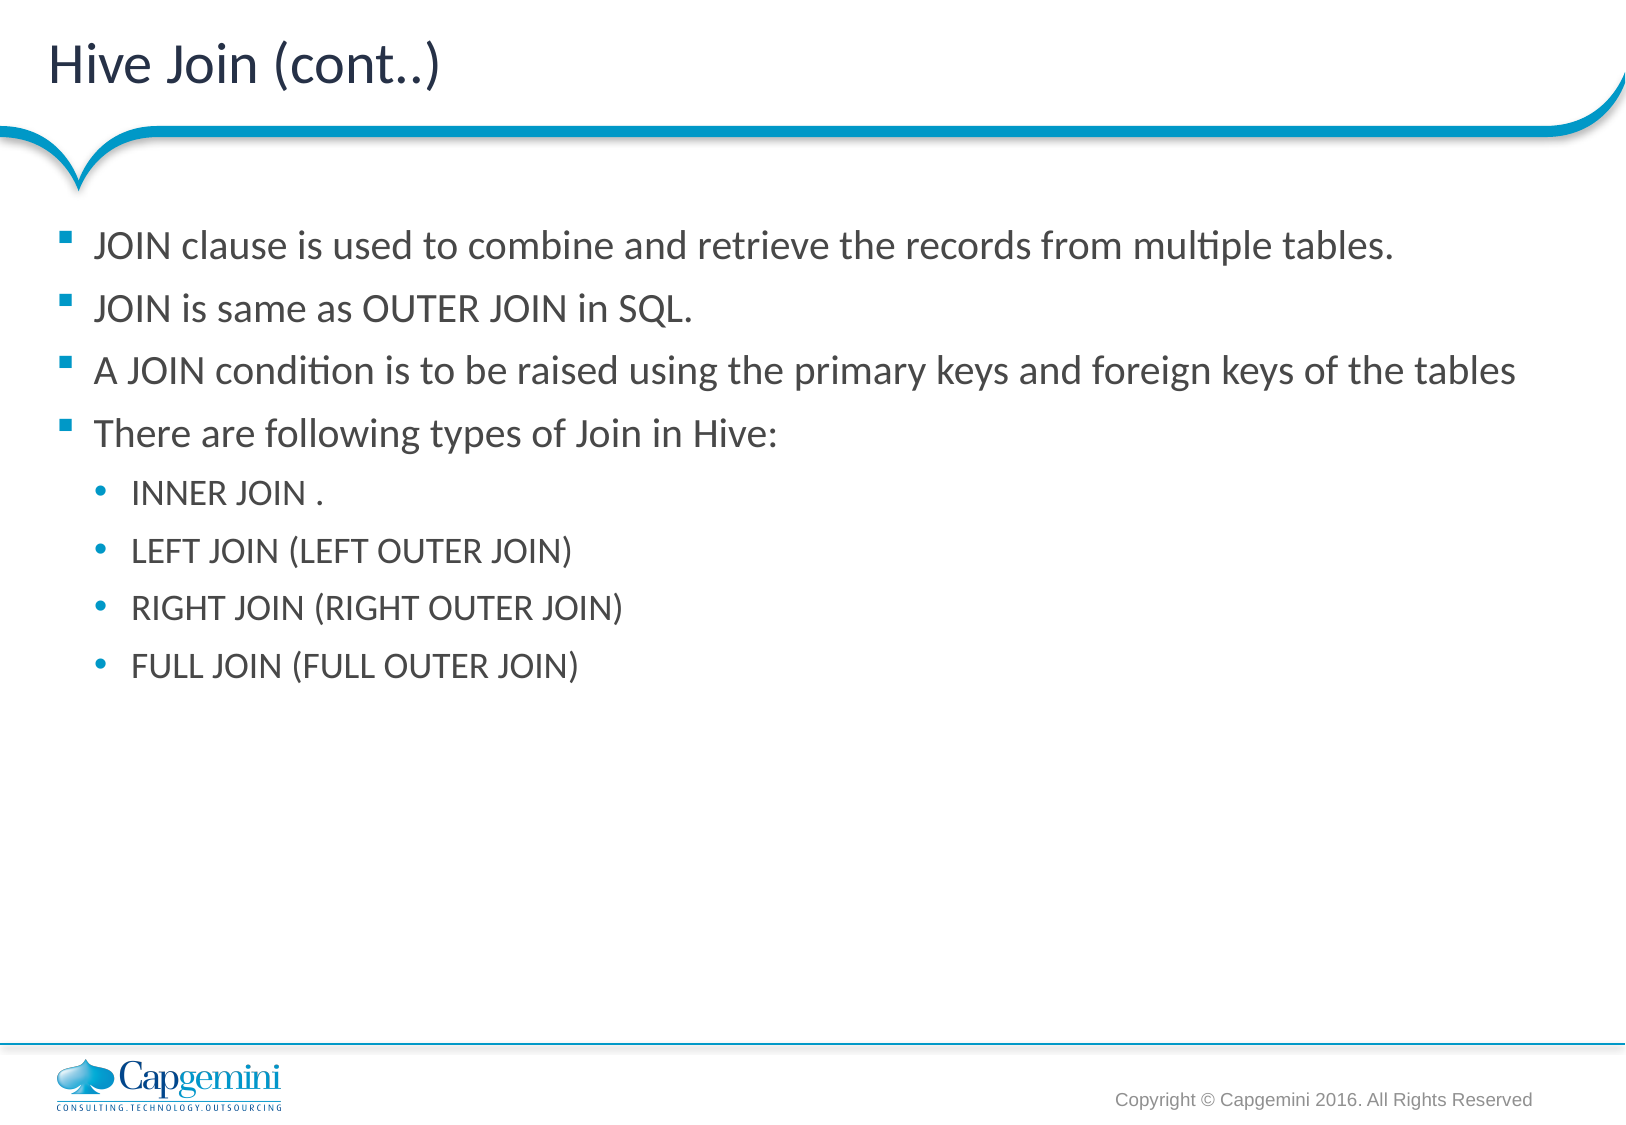

# Hive Join (cont..)
JOIN clause is used to combine and retrieve the records from multiple tables.
JOIN is same as OUTER JOIN in SQL.
A JOIN condition is to be raised using the primary keys and foreign keys of the tables
There are following types of Join in Hive:
INNER JOIN .
LEFT JOIN (LEFT OUTER JOIN)
RIGHT JOIN (RIGHT OUTER JOIN)
FULL JOIN (FULL OUTER JOIN)